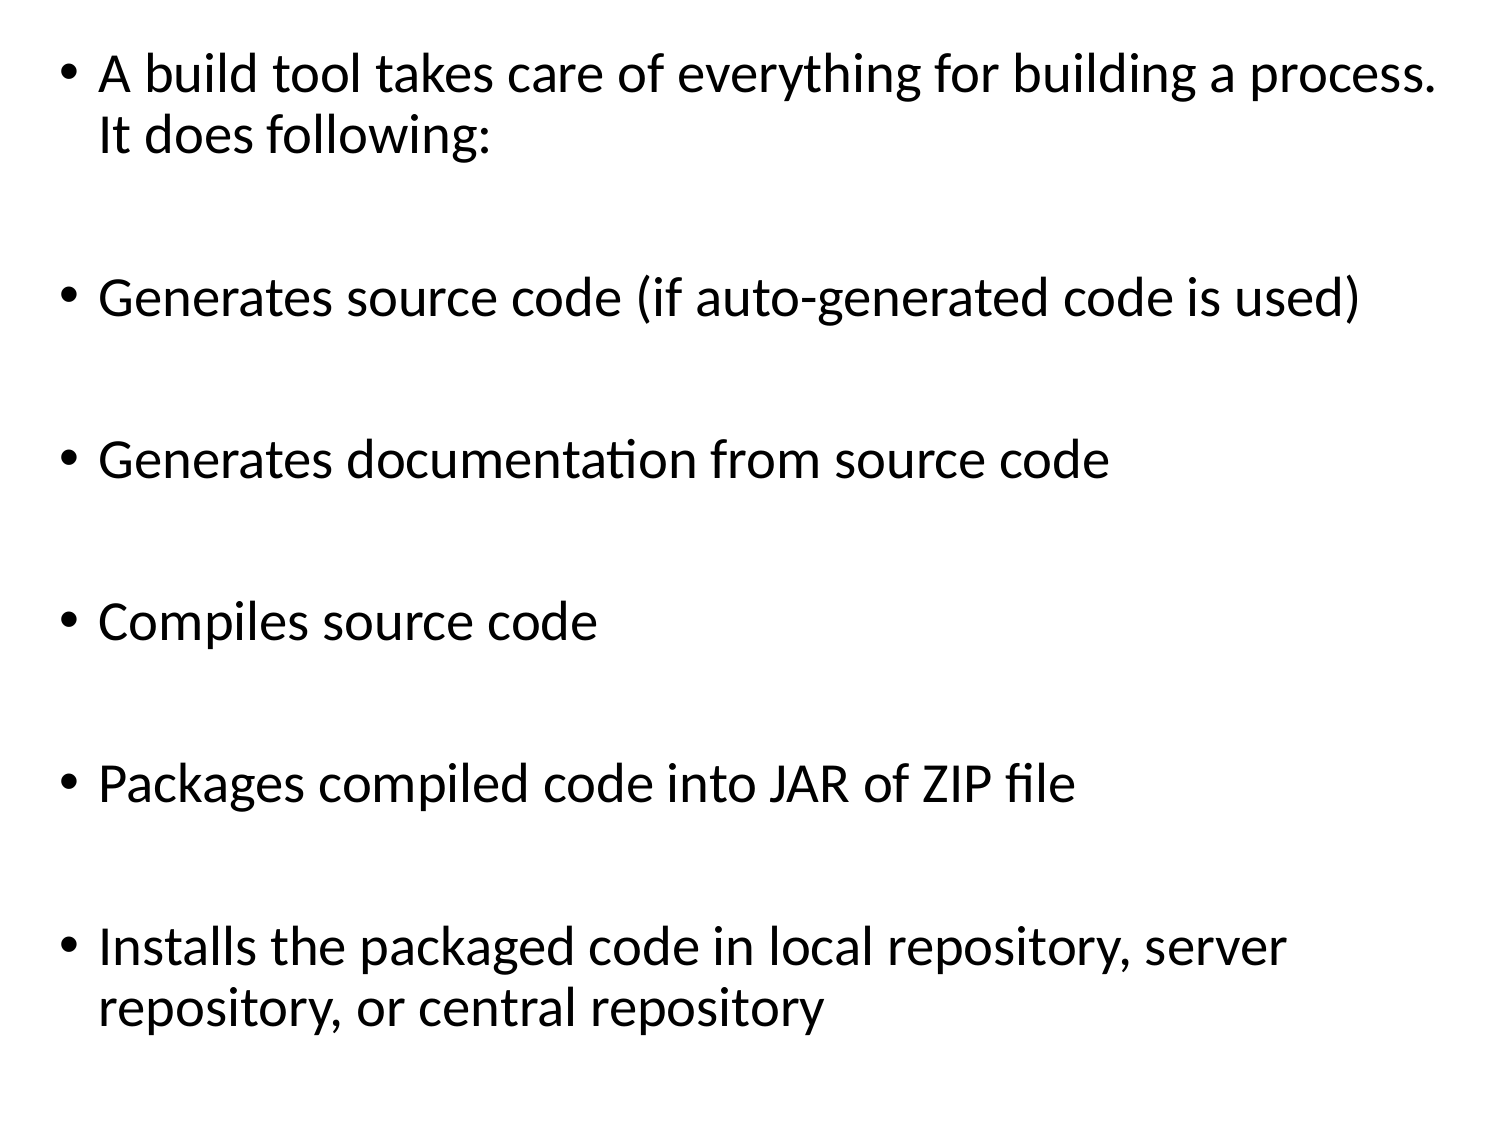

A build tool takes care of everything for building a process. It does following:

Generates source code (if auto-generated code is used)

Generates documentation from source code

Compiles source code

Packages compiled code into JAR of ZIP file

Installs the packaged code in local repository, server repository, or central repository